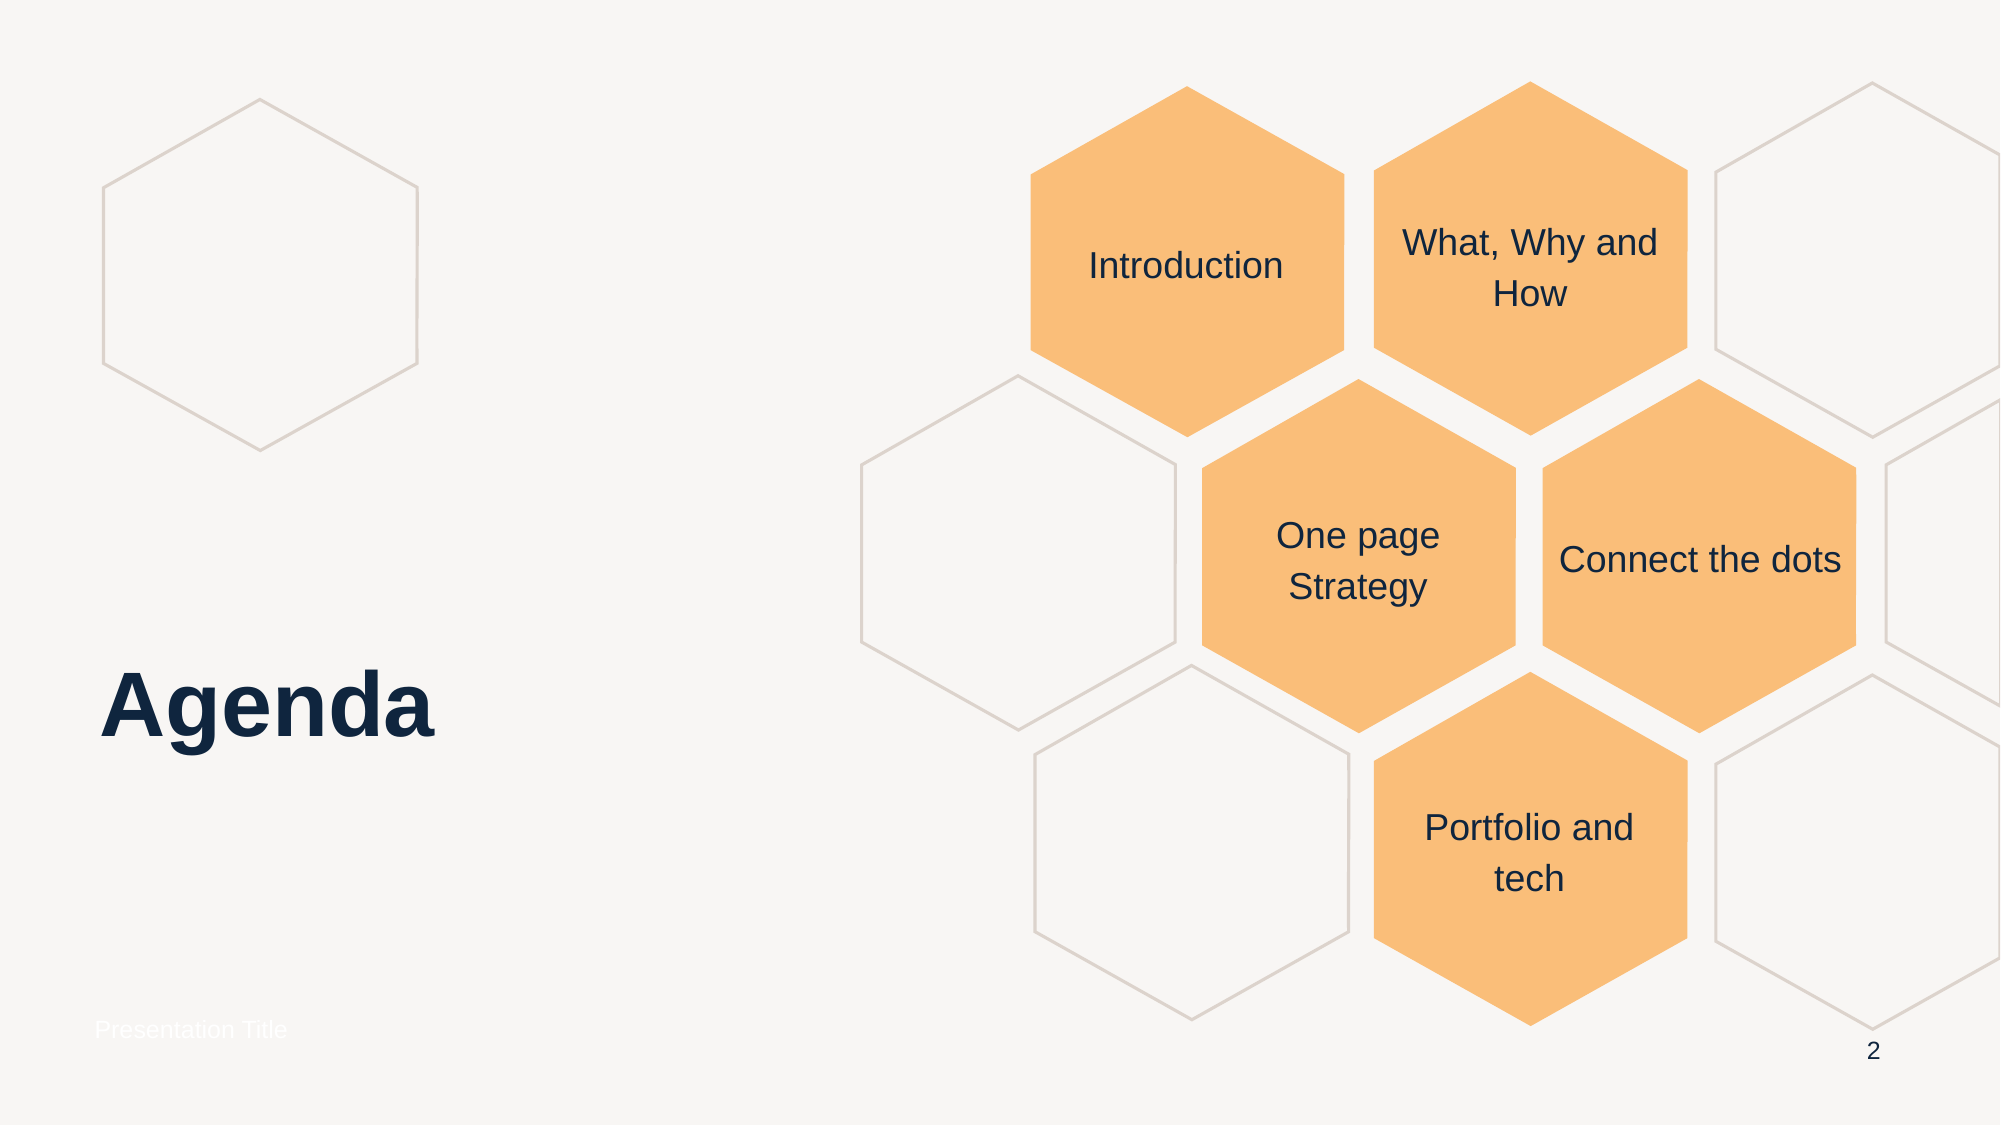

Introduction
What, Why and How
Connect the dots
One page Strategy
# Agenda
Portfolio and tech
Presentation Title
2